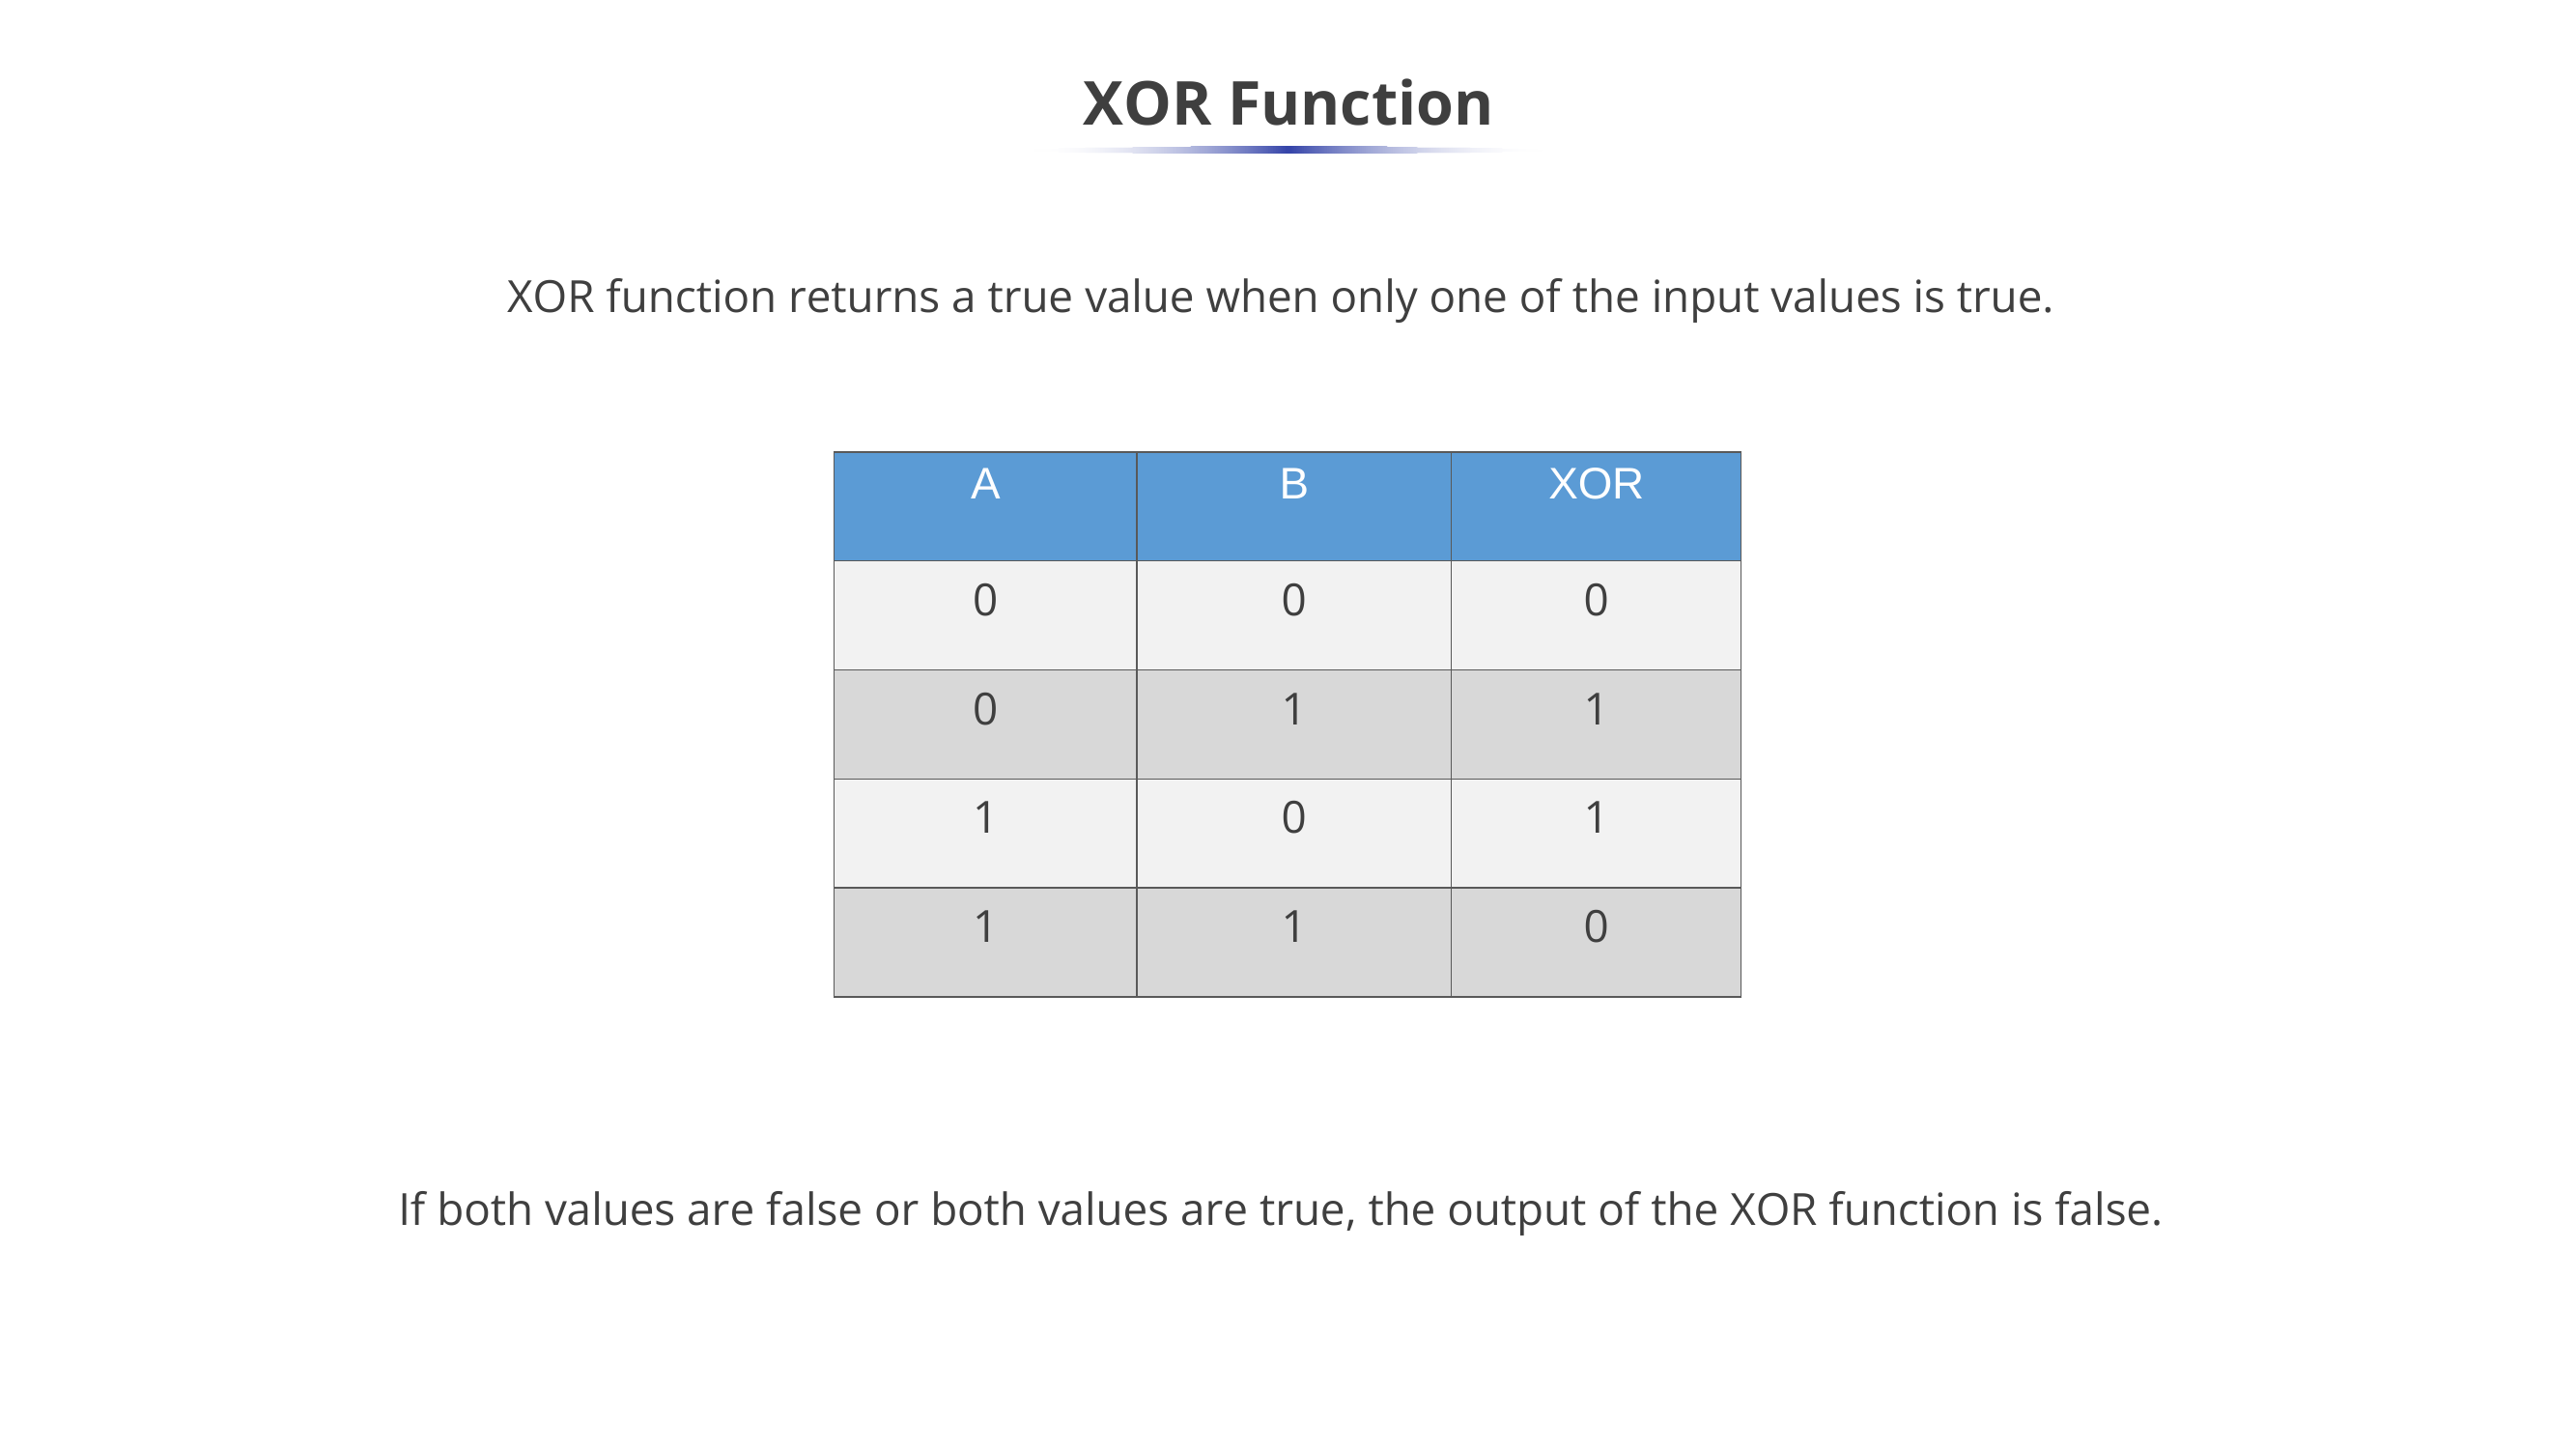

# XOR Function

XOR function returns a true value when only one of the input values is true.
| A | B | XOR |
| --- | --- | --- |
| 0 | 0 | 0 |
| 0 | 1 | 1 |
| 1 | 0 | 1 |
| 1 | 1 | 0 |
If both values are false or both values are true, the output of the XOR function is false.